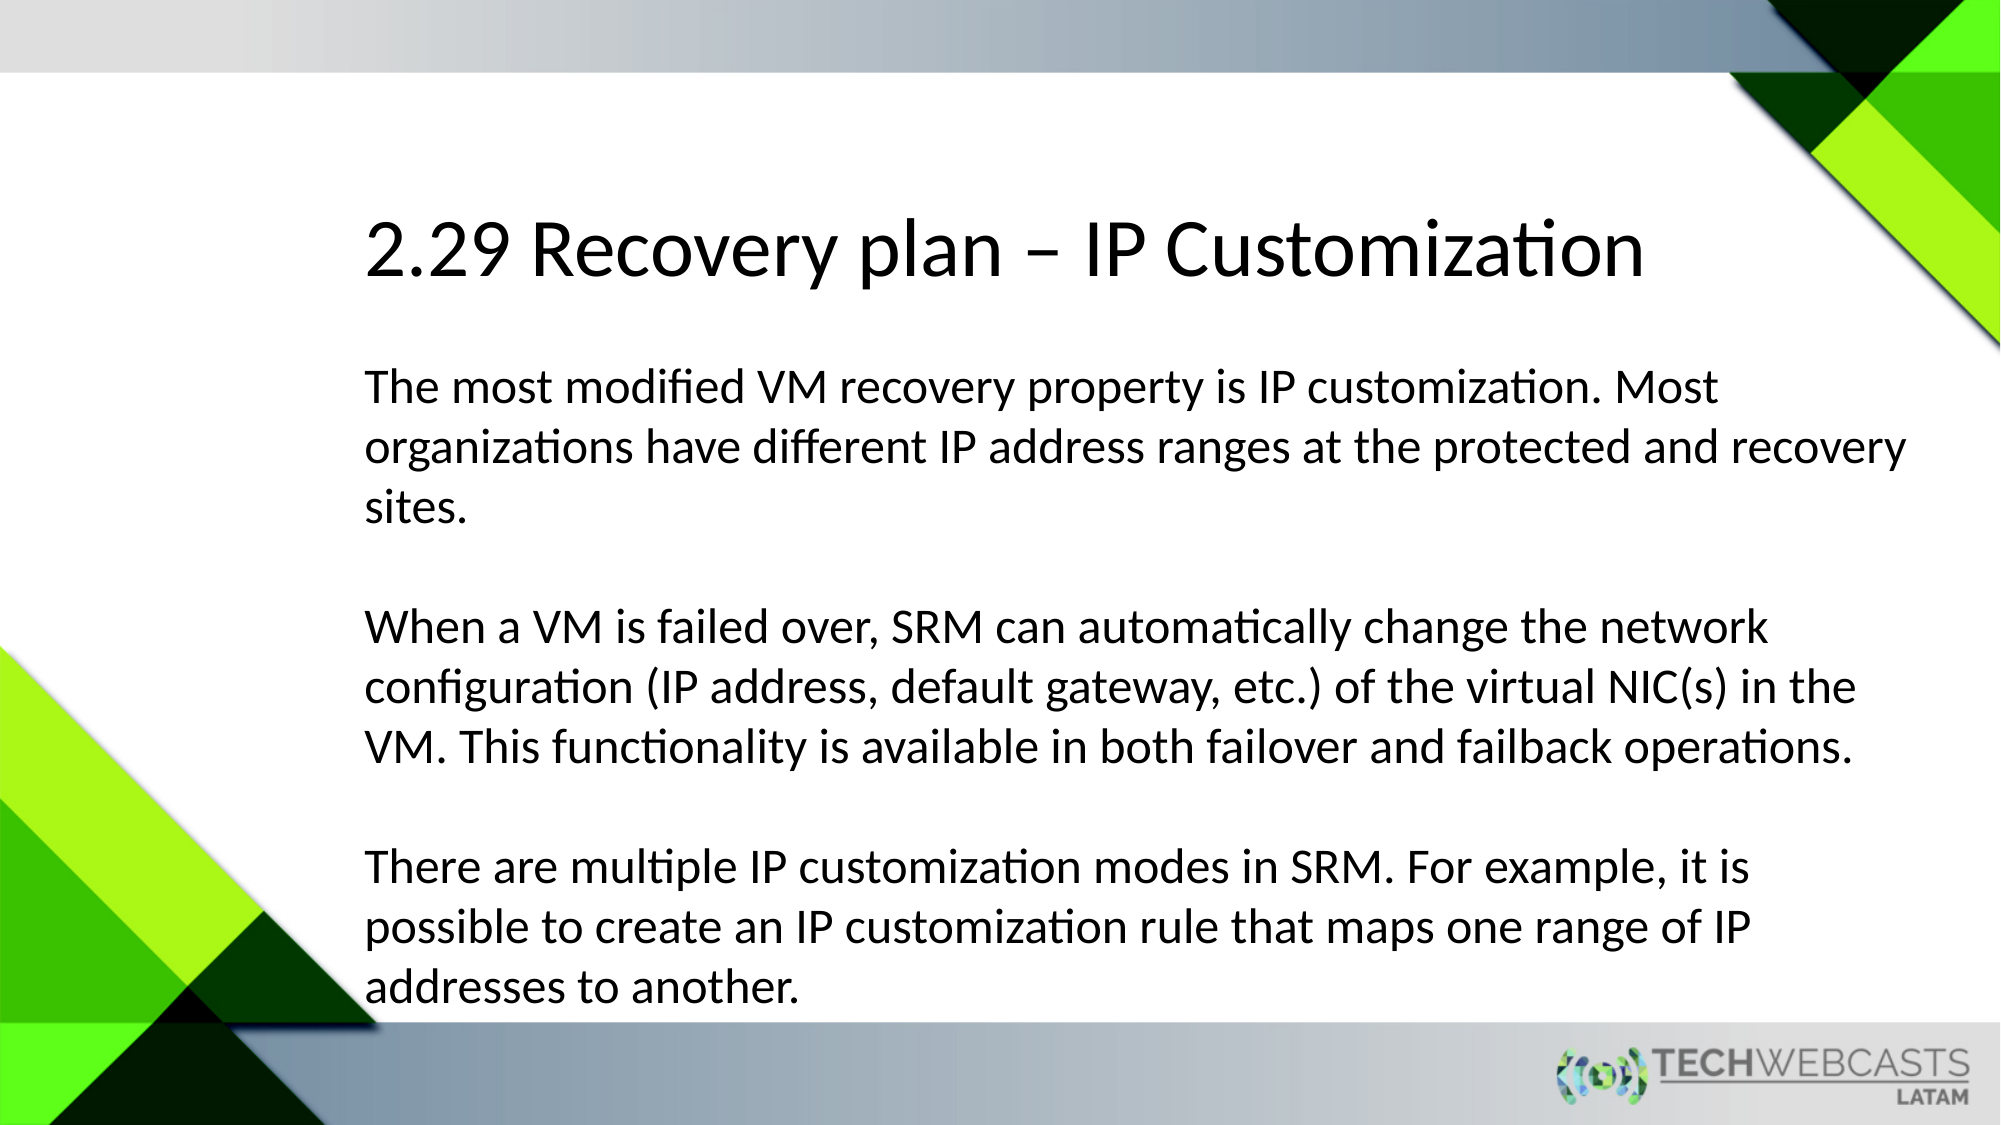

2.29 Recovery plan – IP Customization

The most modified VM recovery property is IP customization. Most organizations have different IP address ranges at the protected and recovery sites.

When a VM is failed over, SRM can automatically change the network configuration (IP address, default gateway, etc.) of the virtual NIC(s) in the VM. This functionality is available in both failover and failback operations.

There are multiple IP customization modes in SRM. For example, it is possible to create an IP customization rule that maps one range of IP addresses to another.